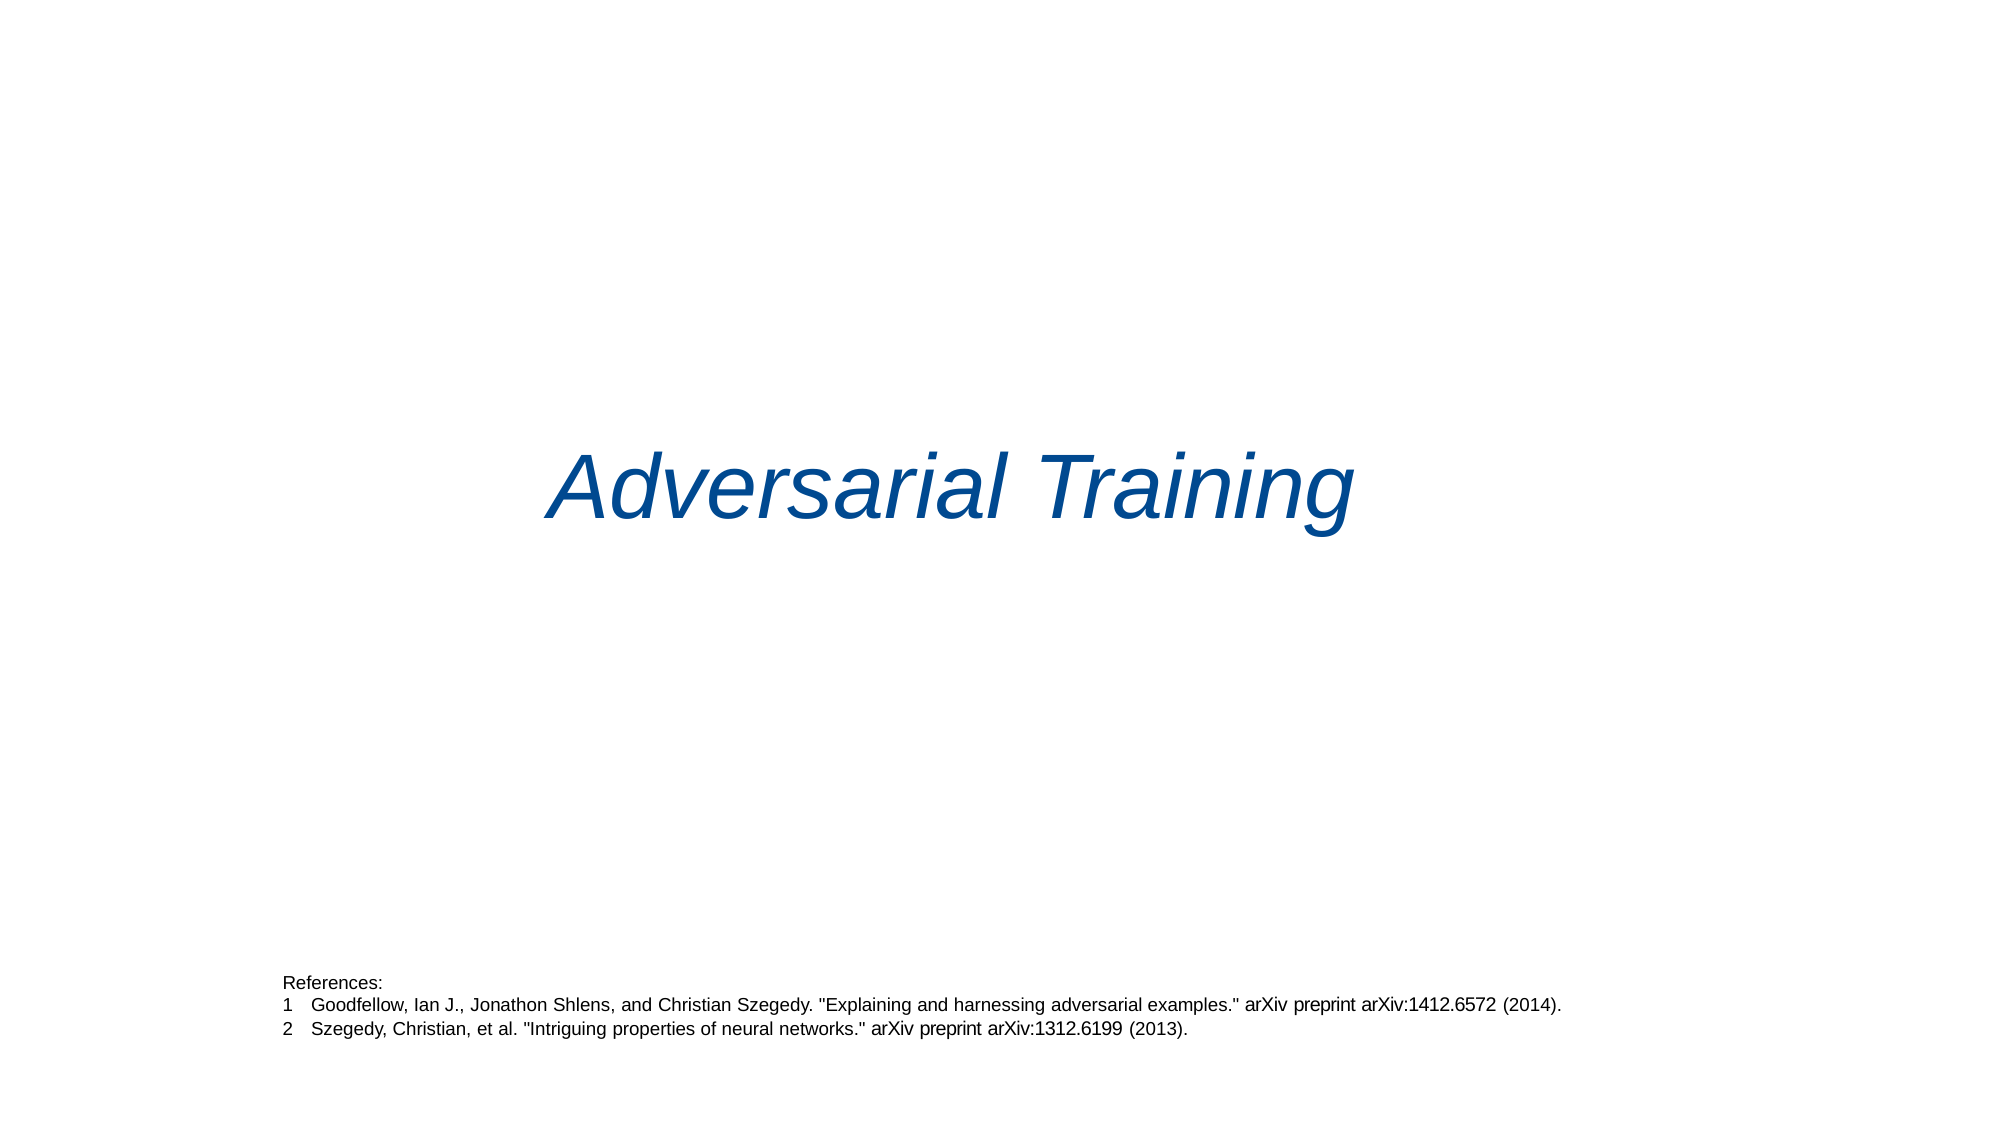

# Adversarial Training
References:
Goodfellow, Ian J., Jonathon Shlens, and Christian Szegedy. "Explaining and harnessing adversarial examples." arXiv preprint arXiv:1412.6572 (2014).
Szegedy, Christian, et al. "Intriguing properties of neural networks." arXiv preprint arXiv:1312.6199 (2013).
InfoLab
70